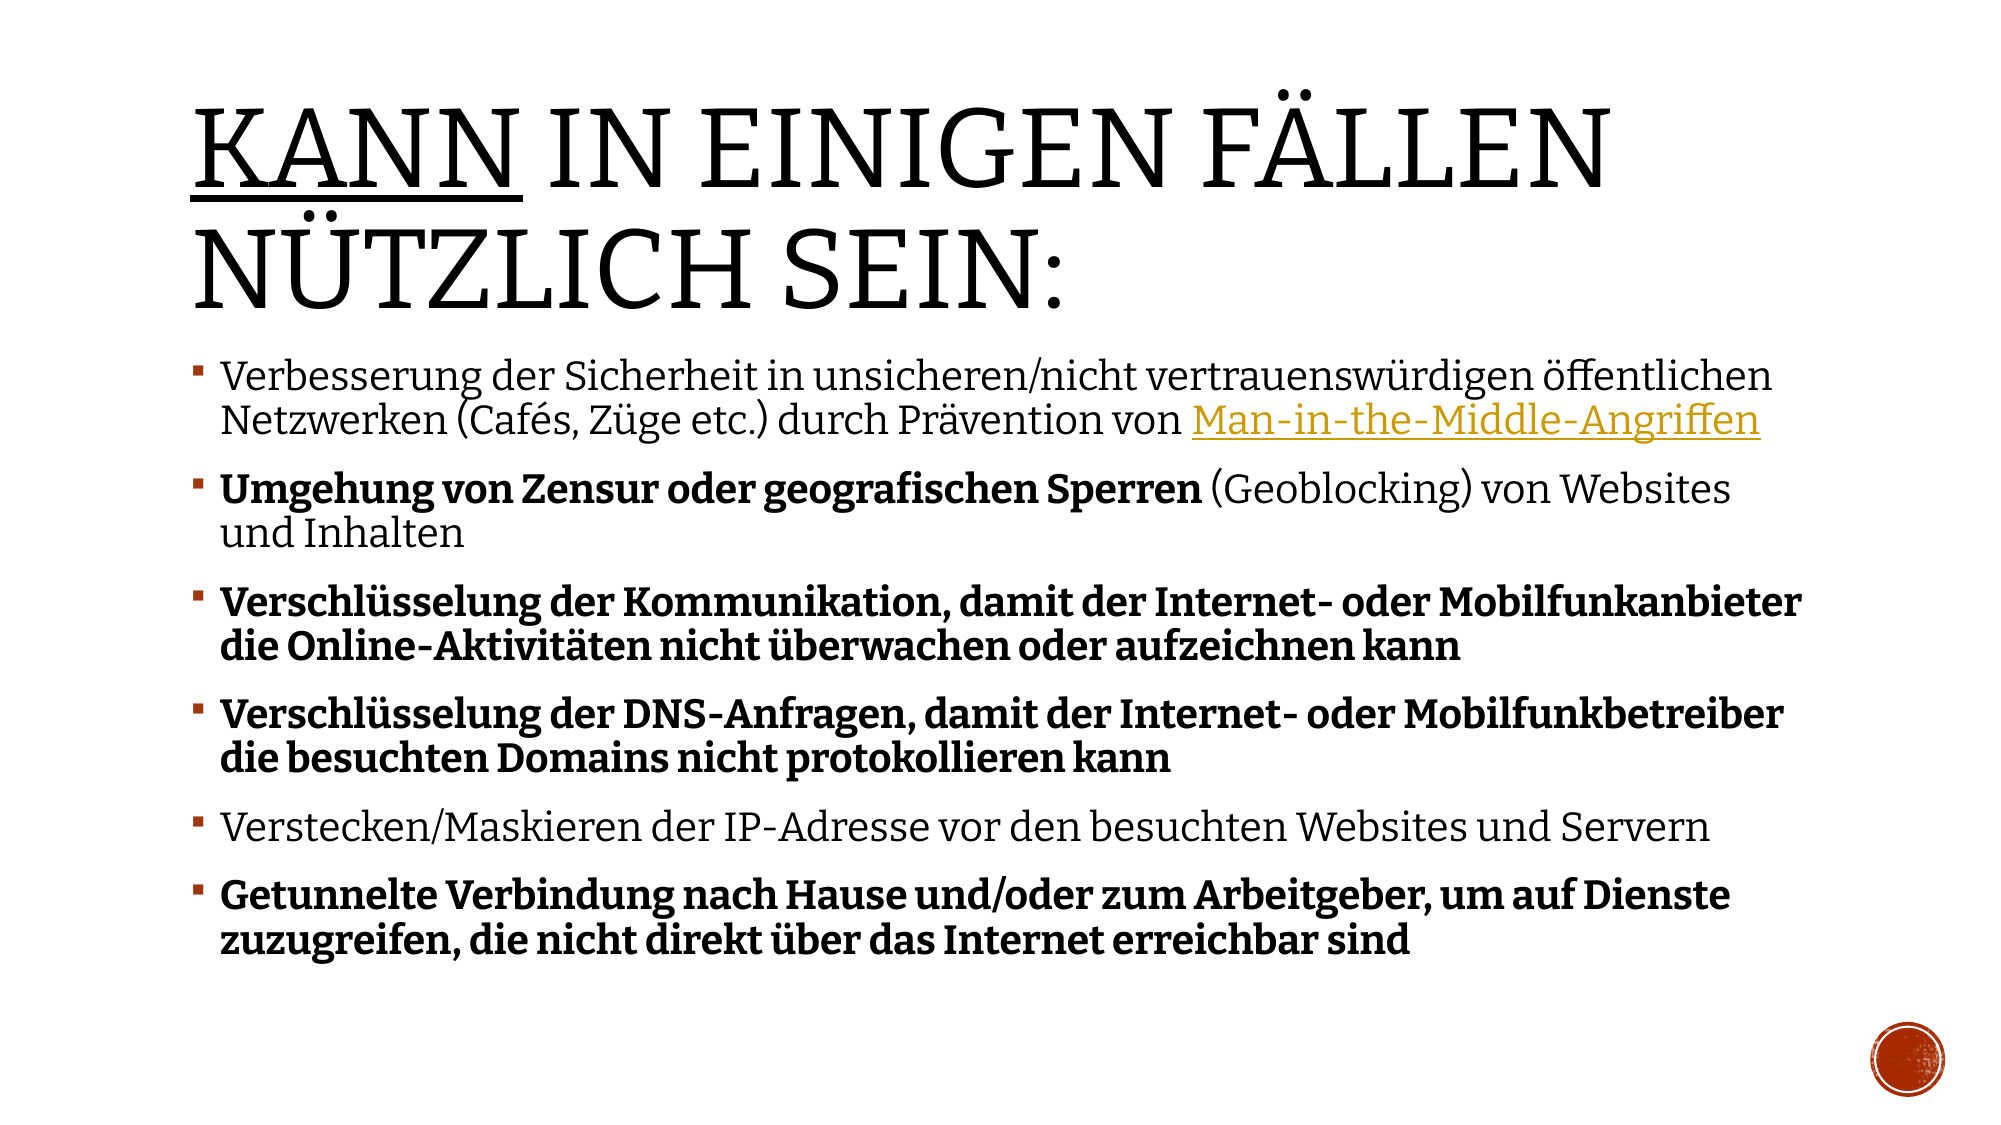

# kann in einigen Fällen nützlich sein:
Verbesserung der Sicherheit in unsicheren/nicht vertrauenswürdigen öffentlichen Netzwerken (Cafés, Züge etc.) durch Prävention von Man-in-the-Middle-Angriffen
Umgehung von Zensur oder geografischen Sperren (Geoblocking) von Websites und Inhalten
Verschlüsselung der Kommunikation, damit der Internet- oder Mobilfunkanbieter die Online-Aktivitäten nicht überwachen oder aufzeichnen kann
Verschlüsselung der DNS-Anfragen, damit der Internet- oder Mobilfunkbetreiber die besuchten Domains nicht protokollieren kann
Verstecken/Maskieren der IP-Adresse vor den besuchten Websites und Servern
Getunnelte Verbindung nach Hause und/oder zum Arbeitgeber, um auf Dienste zuzugreifen, die nicht direkt über das Internet erreichbar sind